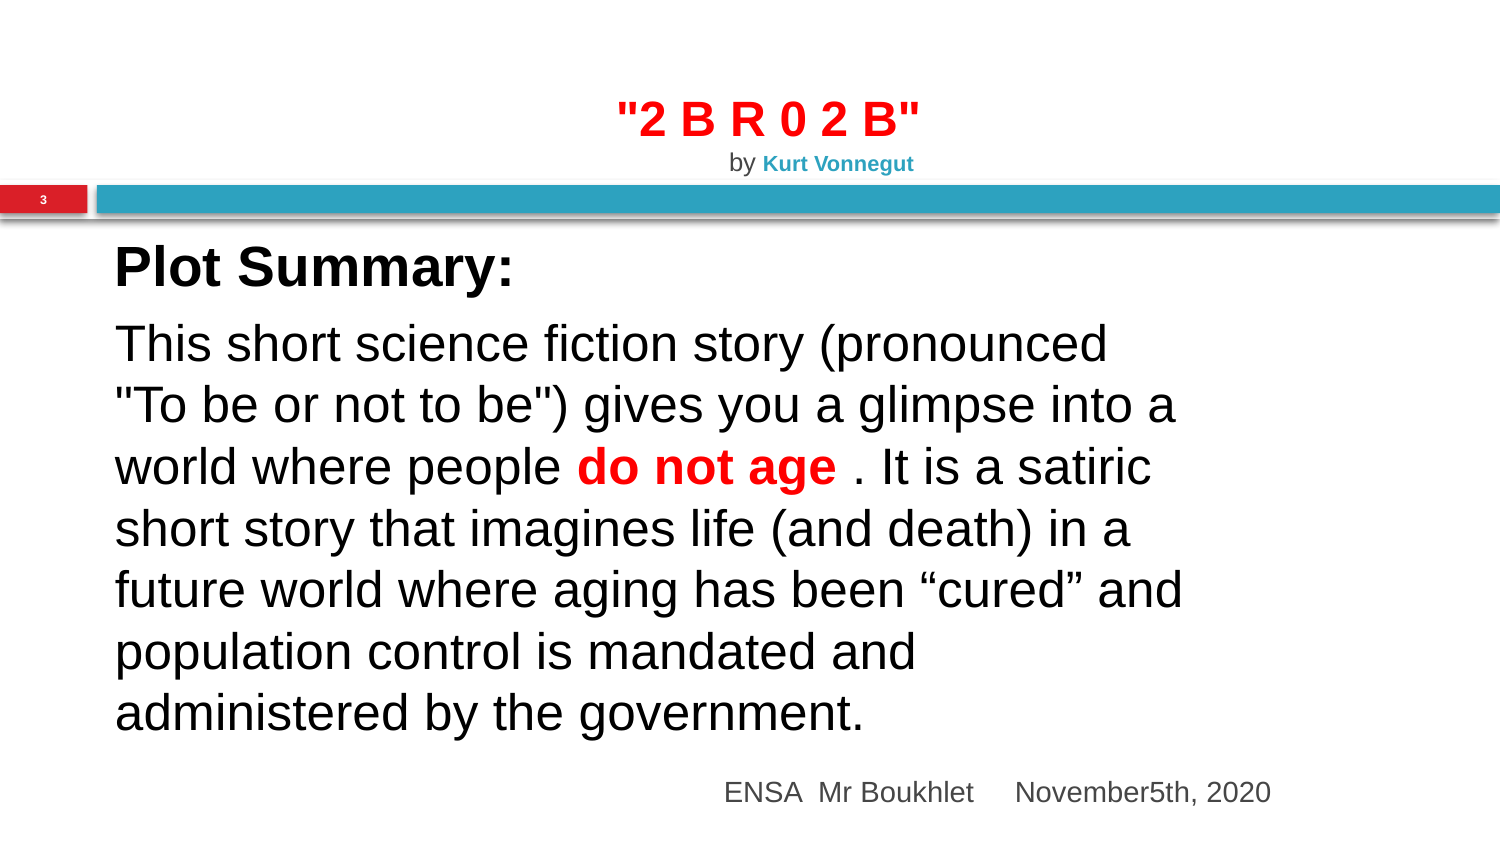

# "2 B R 0 2 B" by Kurt Vonnegut
3
Plot Summary:
This short science fiction story (pronounced "To be or not to be") gives you a glimpse into a world where people do not age . It is a satiric short story that imagines life (and death) in a future world where aging has been “cured” and population control is mandated and administered by the government.
ENSA  Mr Boukhlet
November5th, 2020